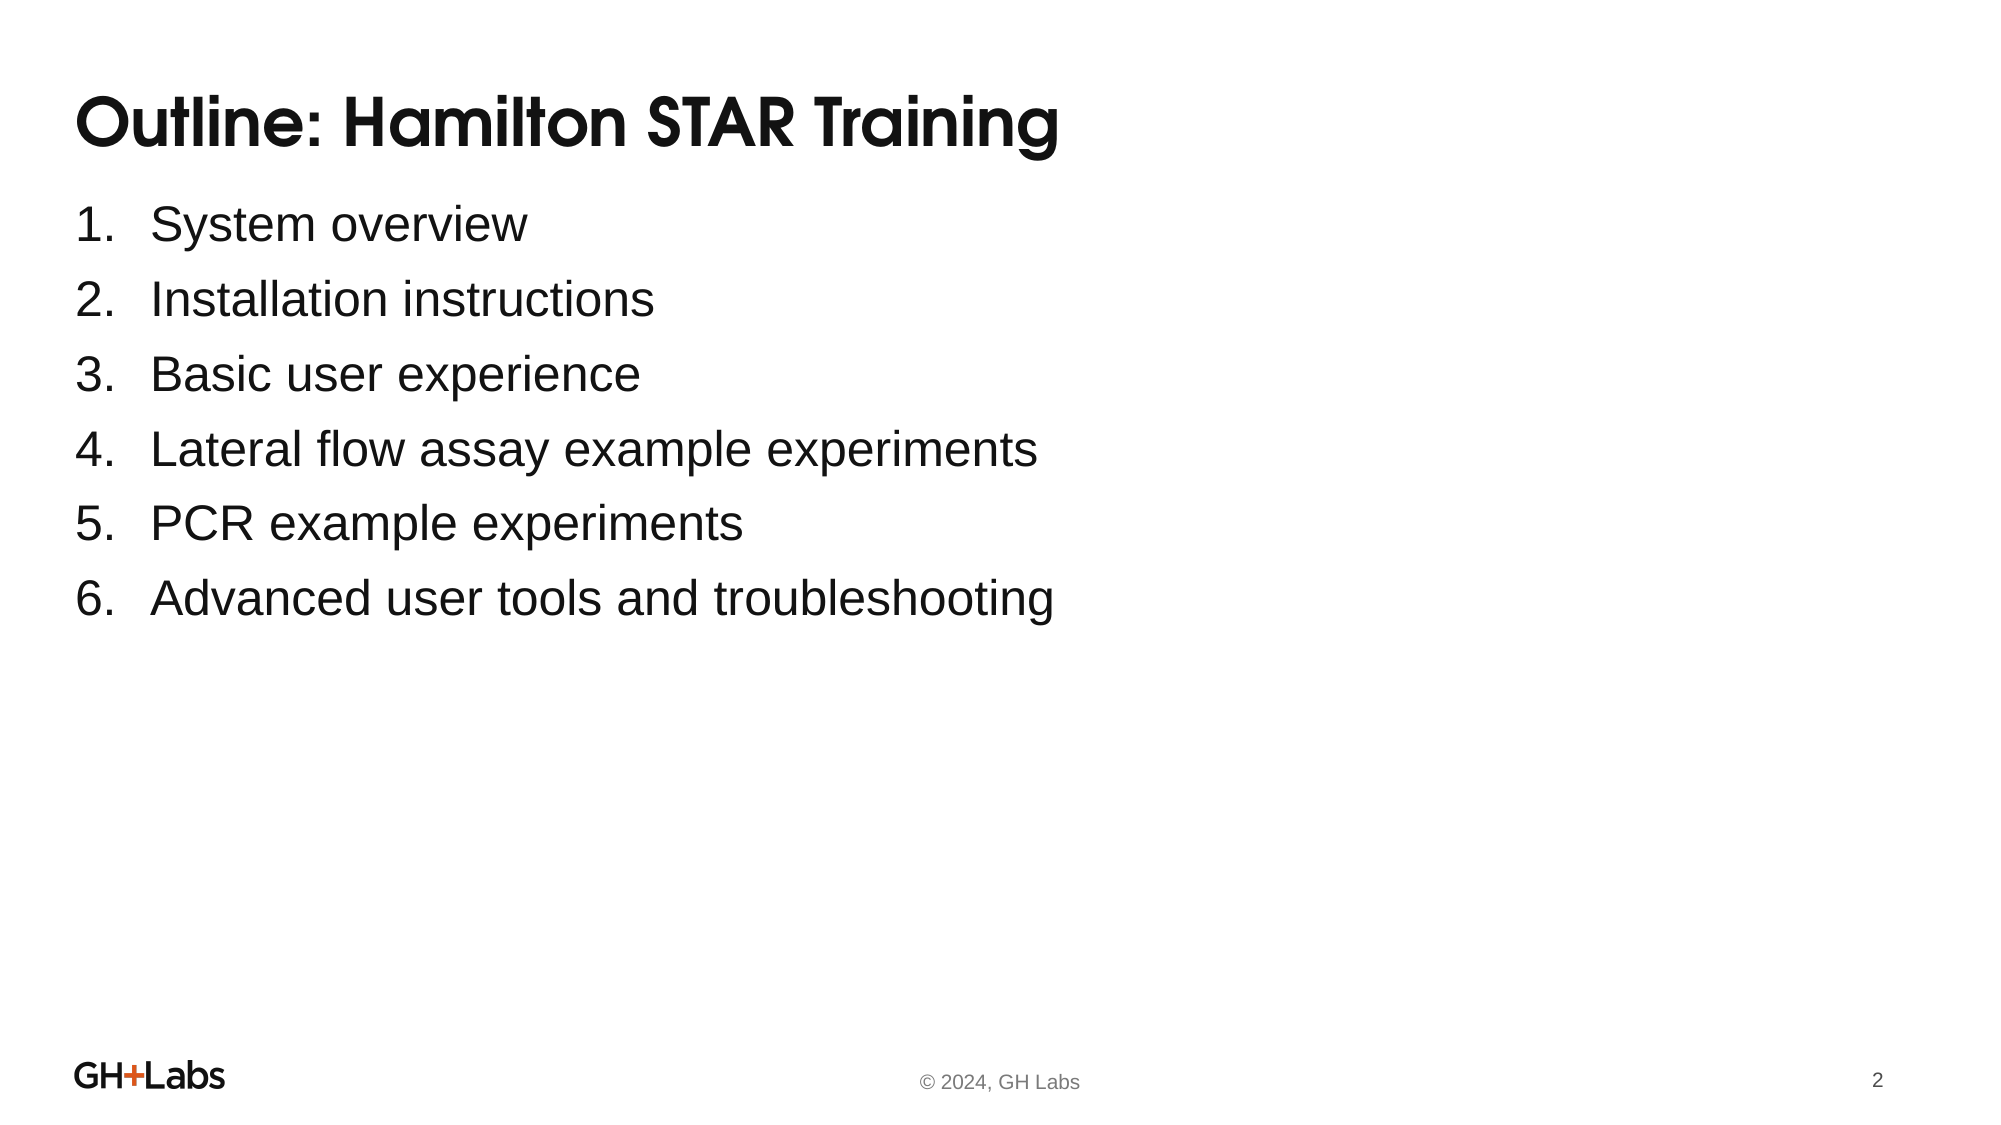

# Outline: Hamilton STAR Training
System overview
Installation instructions
Basic user experience
Lateral flow assay example experiments
PCR example experiments
Advanced user tools and troubleshooting
© 2024, GH Labs